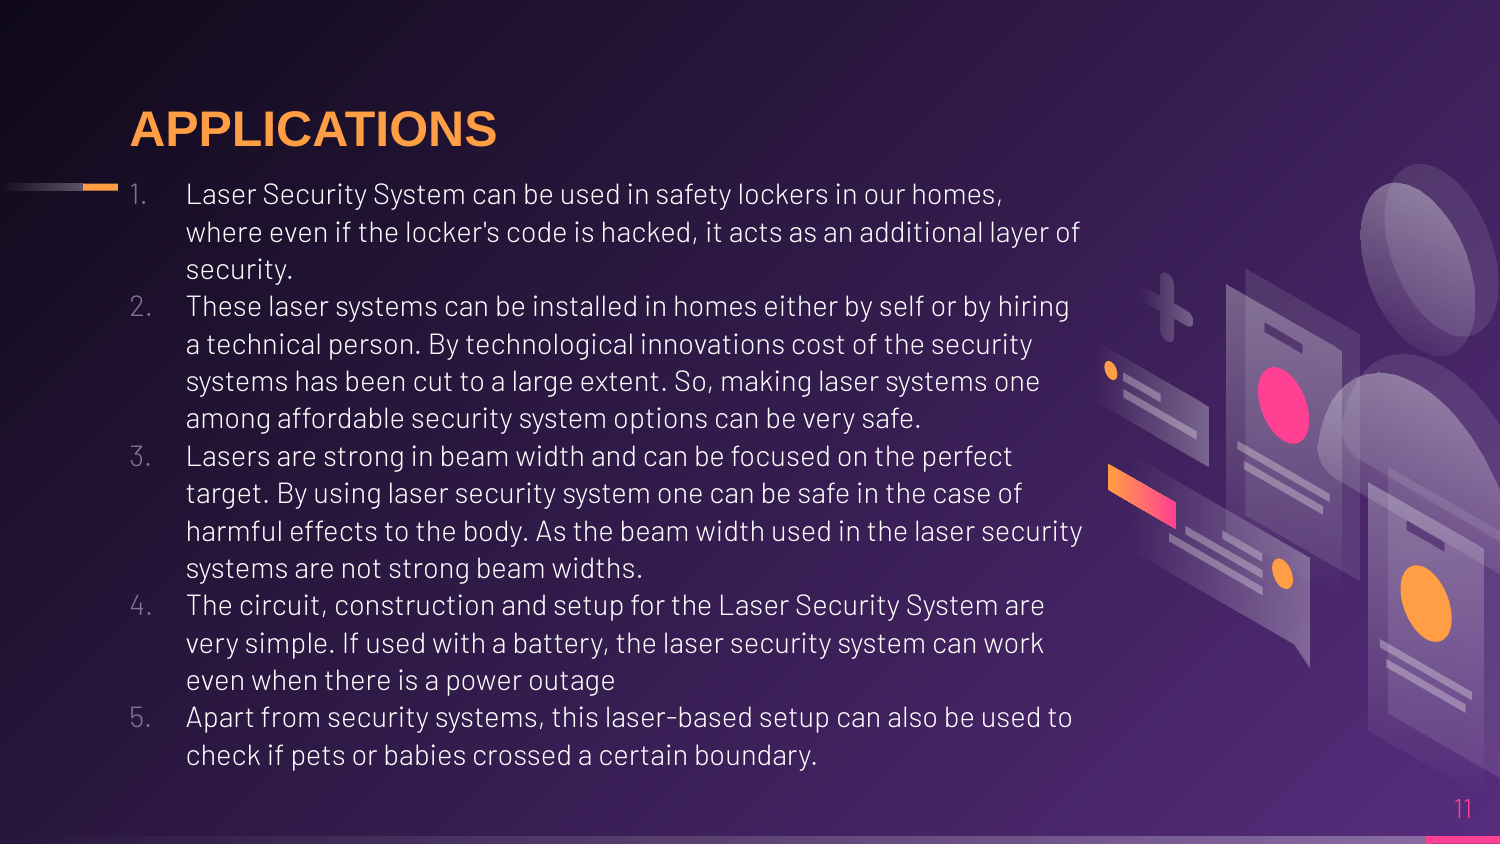

# APPLICATIONS

Laser Security System can be used in safety lockers in our homes, where even if the locker's code is hacked, it acts as an additional layer of security.
These laser systems can be installed in homes either by self or by hiring a technical person. By technological innovations cost of the security systems has been cut to a large extent. So, making laser systems one among affordable security system options can be very safe.
Lasers are strong in beam width and can be focused on the perfect target. By using laser security system one can be safe in the case of harmful effects to the body. As the beam width used in the laser security systems are not strong beam widths.
The circuit, construction and setup for the Laser Security System are very simple. If used with a battery, the laser security system can work even when there is a power outage
Apart from security systems, this laser-based setup can also be used to check if pets or babies crossed a certain boundary.

11